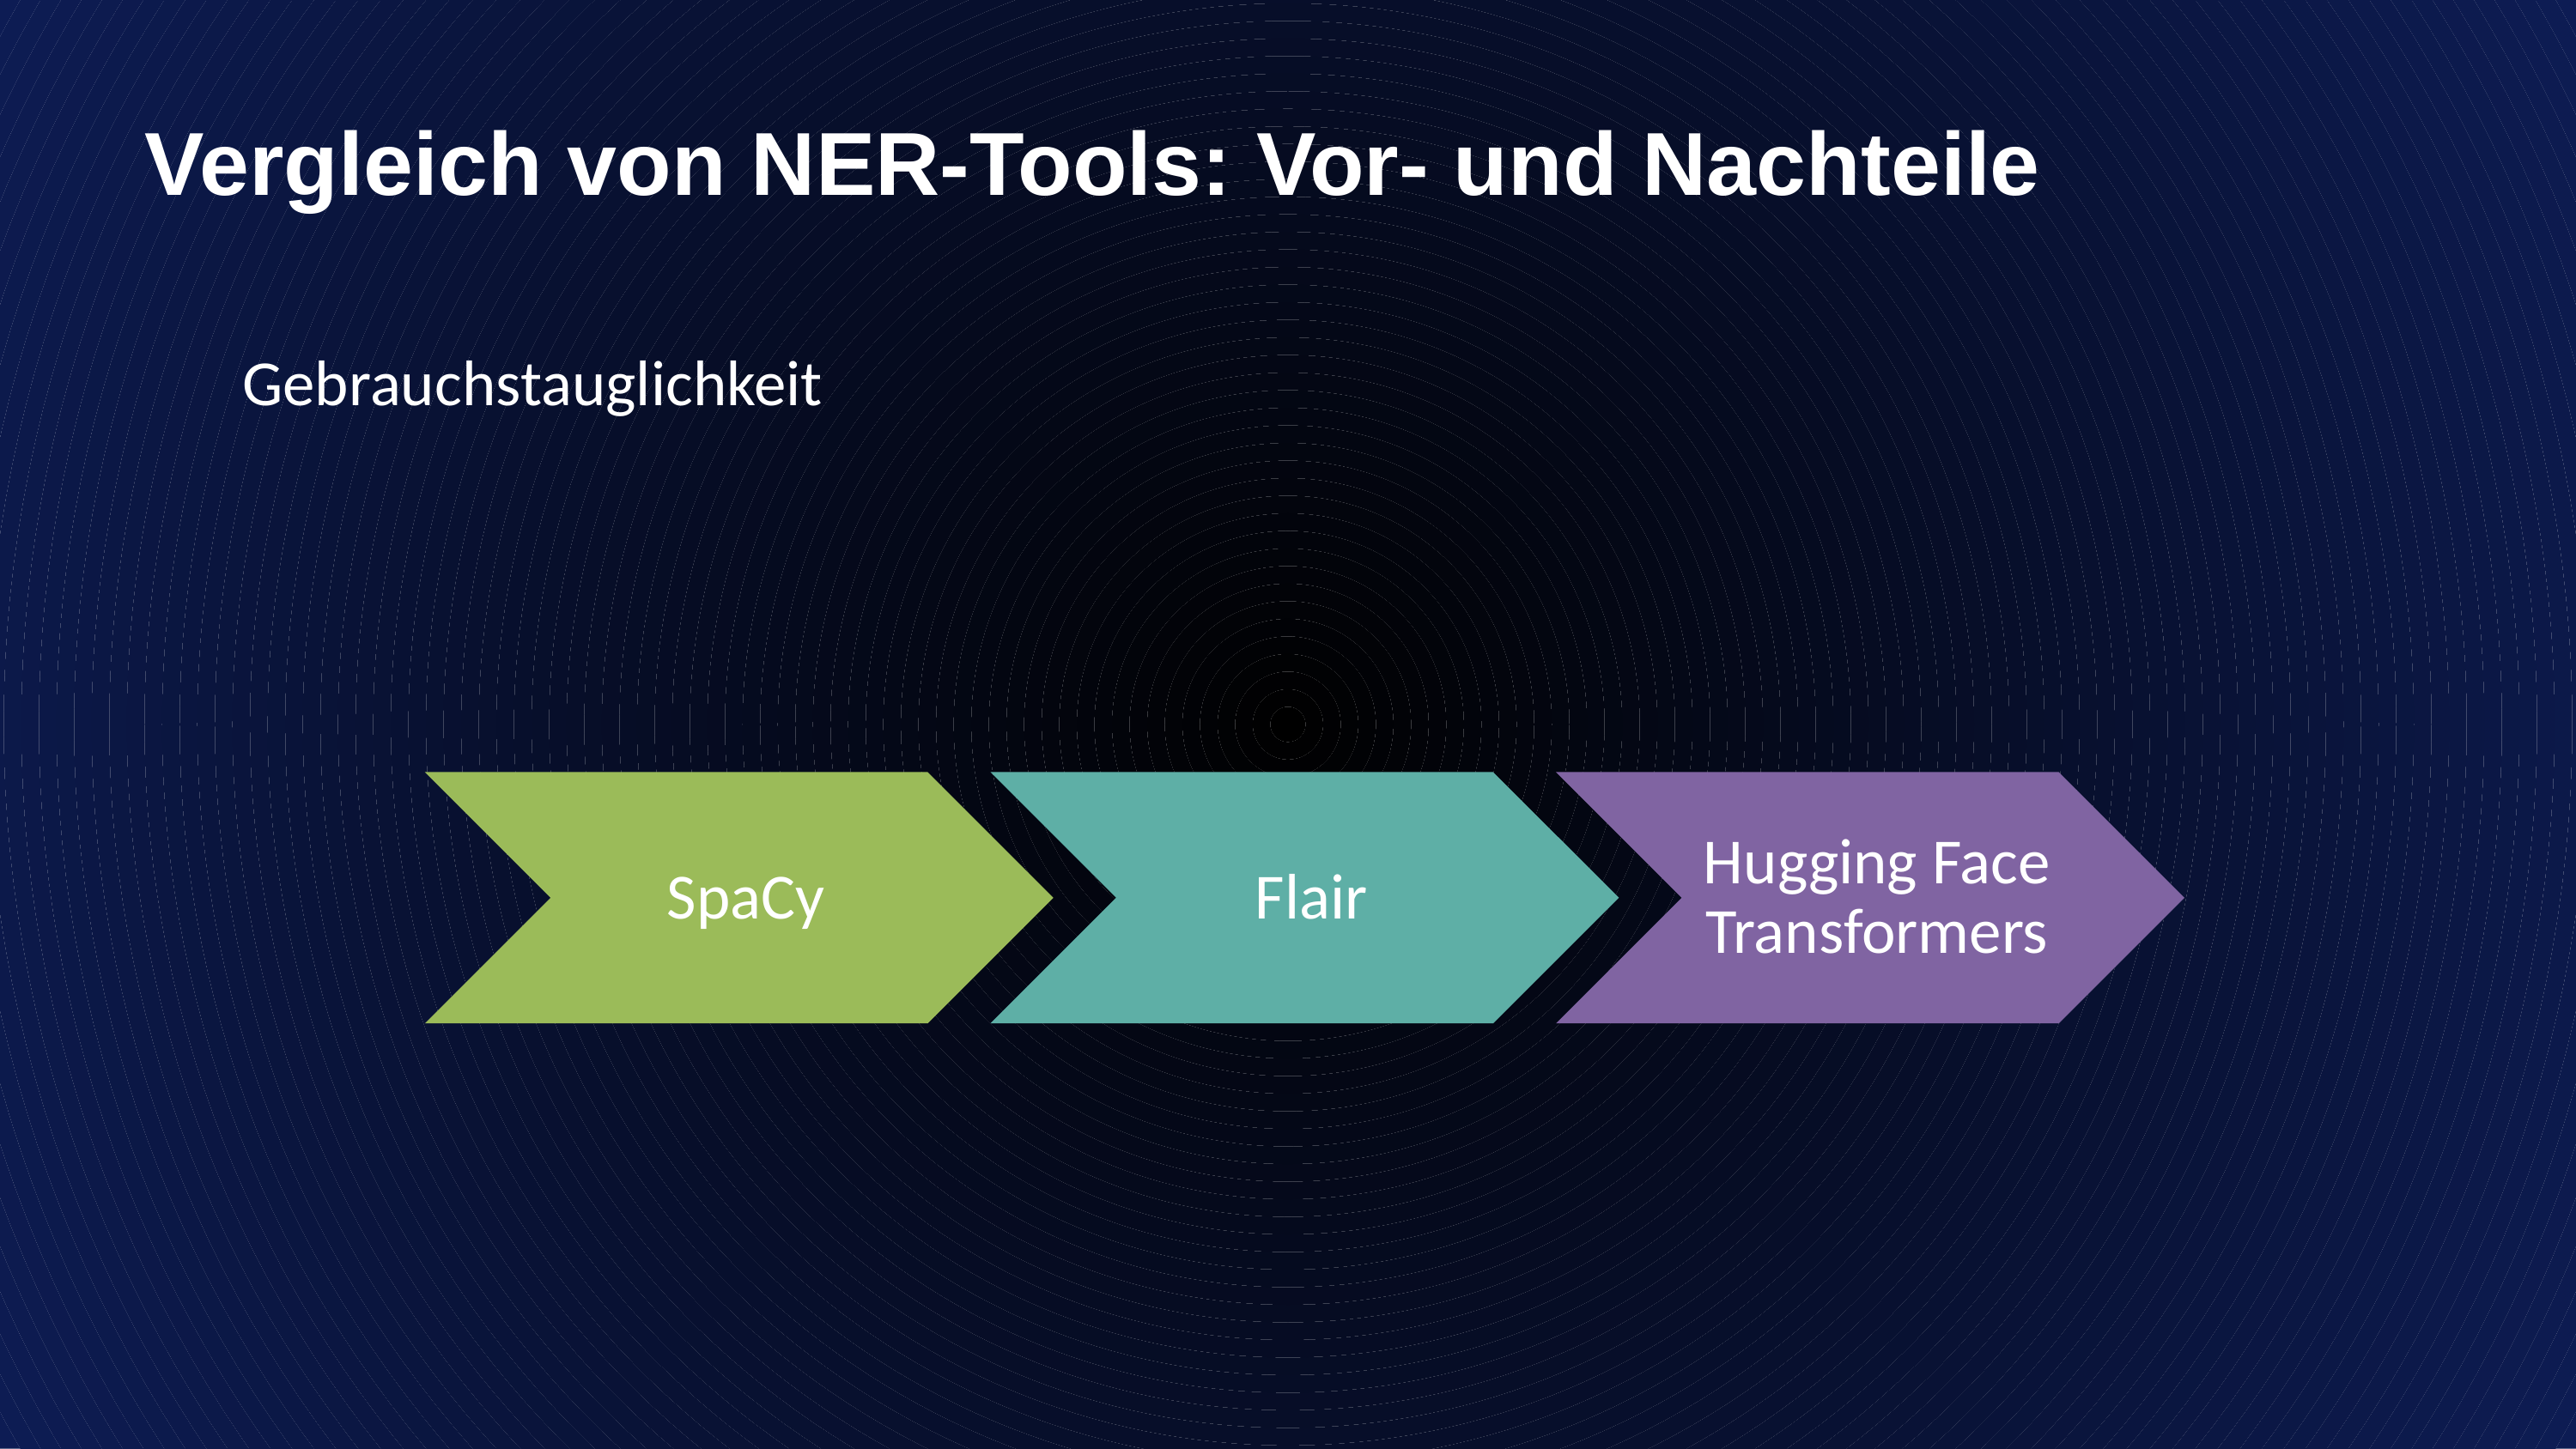

Vergleich von NER-Tools: Vor- und Nachteile
Gebrauchstauglichkeit

SpaCy
Flair
Hugging Face Transformers